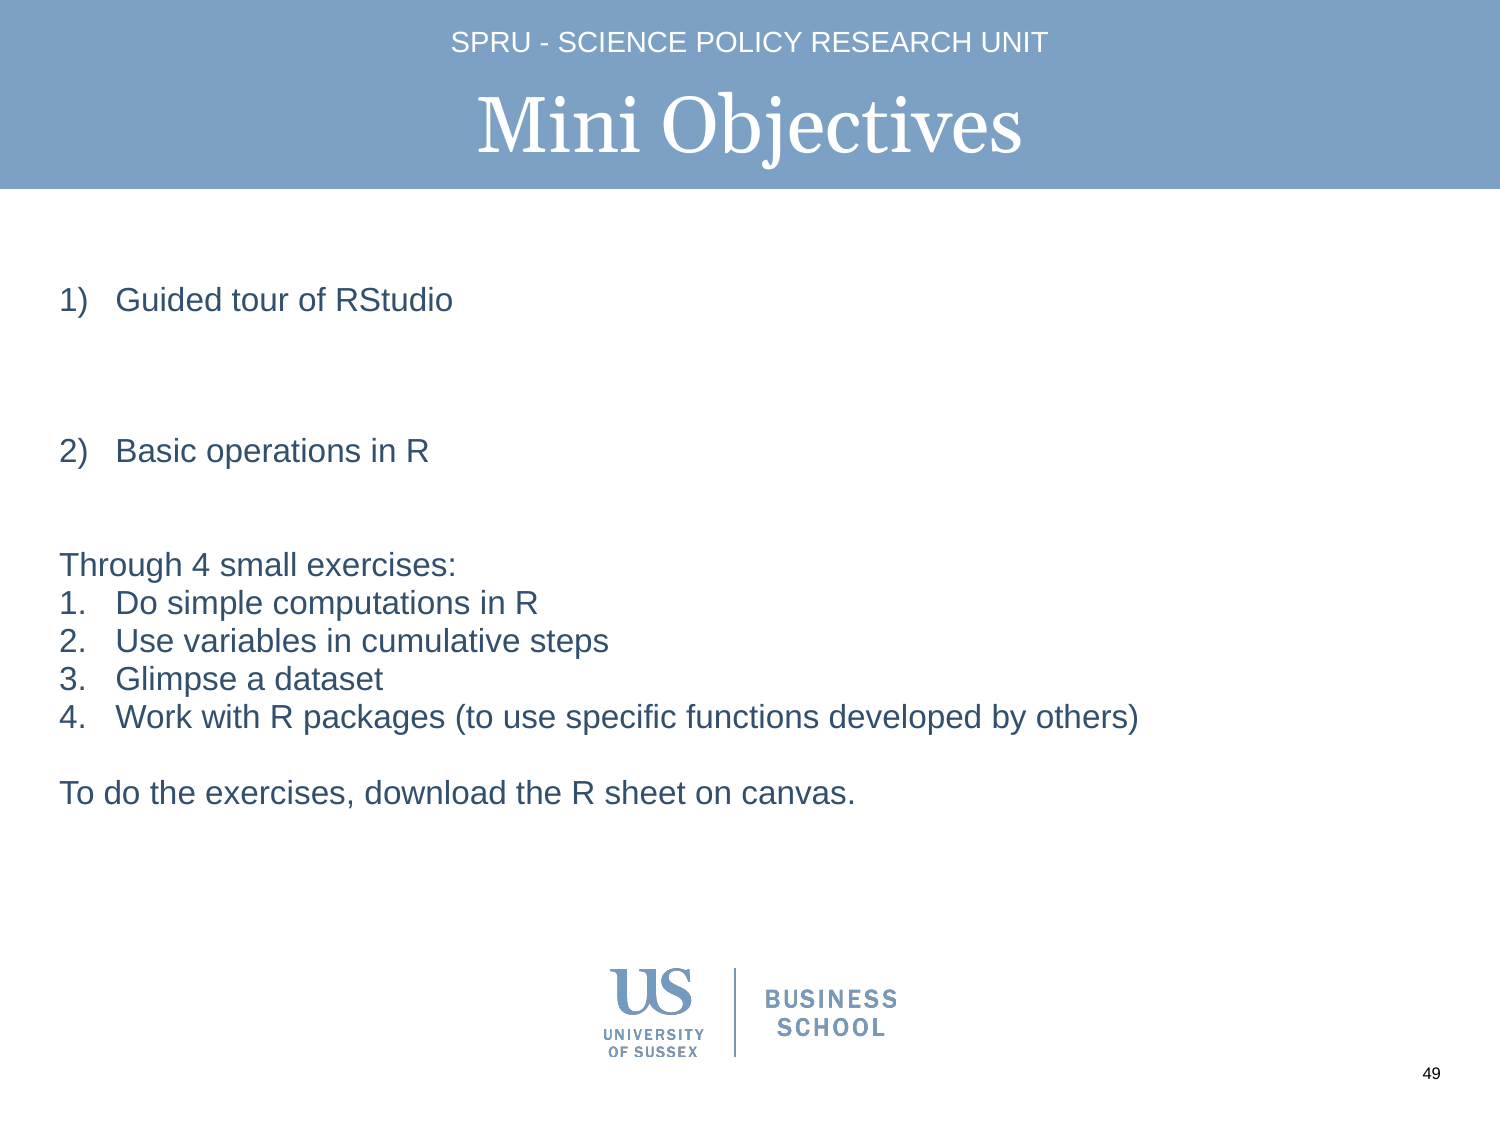

# Mini Objectives

Guided tour of RStudio

Basic operations in R

Through 4 small exercises:
Do simple computations in R
Use variables in cumulative steps
Glimpse a dataset
Work with R packages (to use specific functions developed by others)

To do the exercises, download the R sheet on canvas.